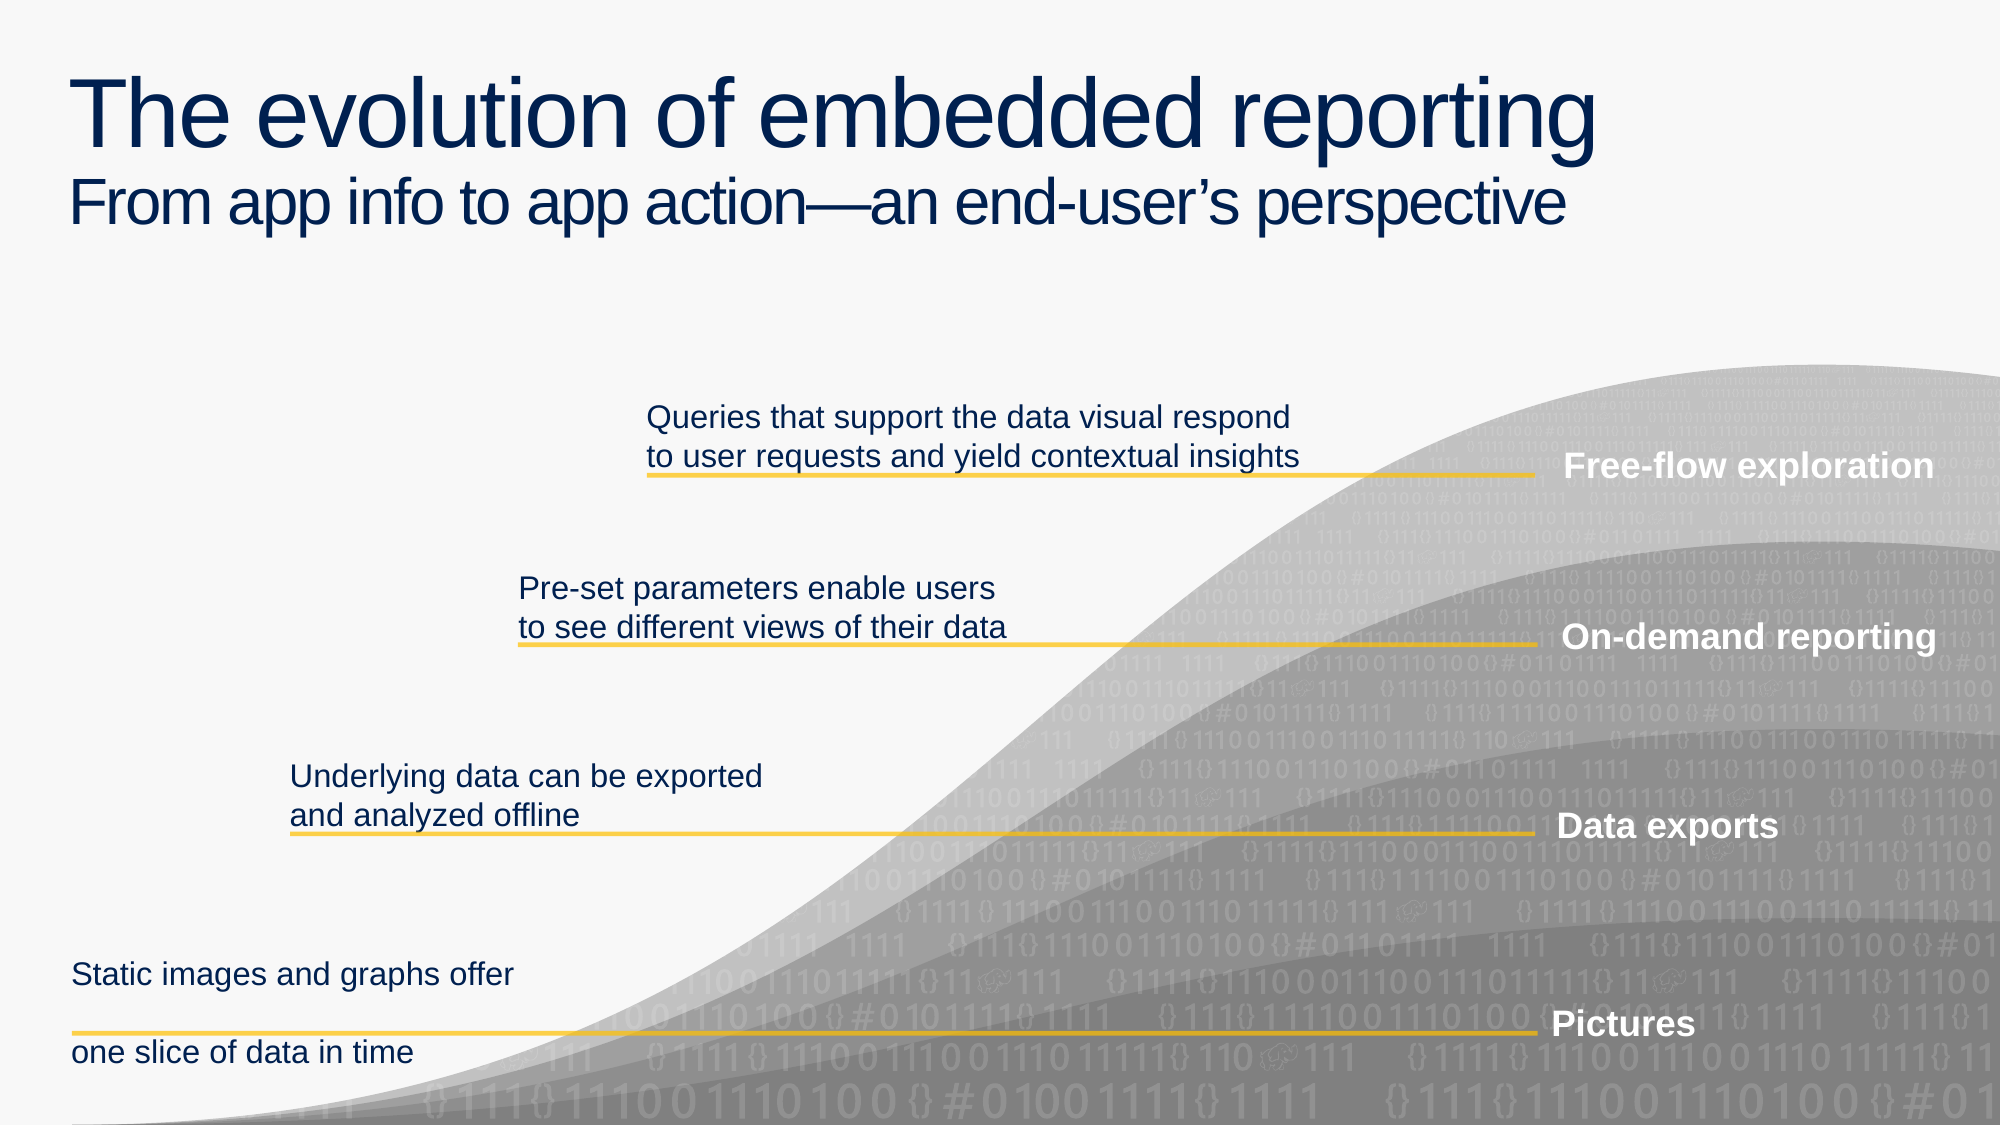

# The evolution of embedded reporting From app info to app action—an end-user’s perspective

Queries that support the data visual respond
to user requests and yield contextual insights
Free-flow exploration

Pre-set parameters enable users
to see different views of their data
On-demand reporting

Underlying data can be exported and analyzed offline
Data exports

Static images and graphs offer
one slice of data in time
Pictures